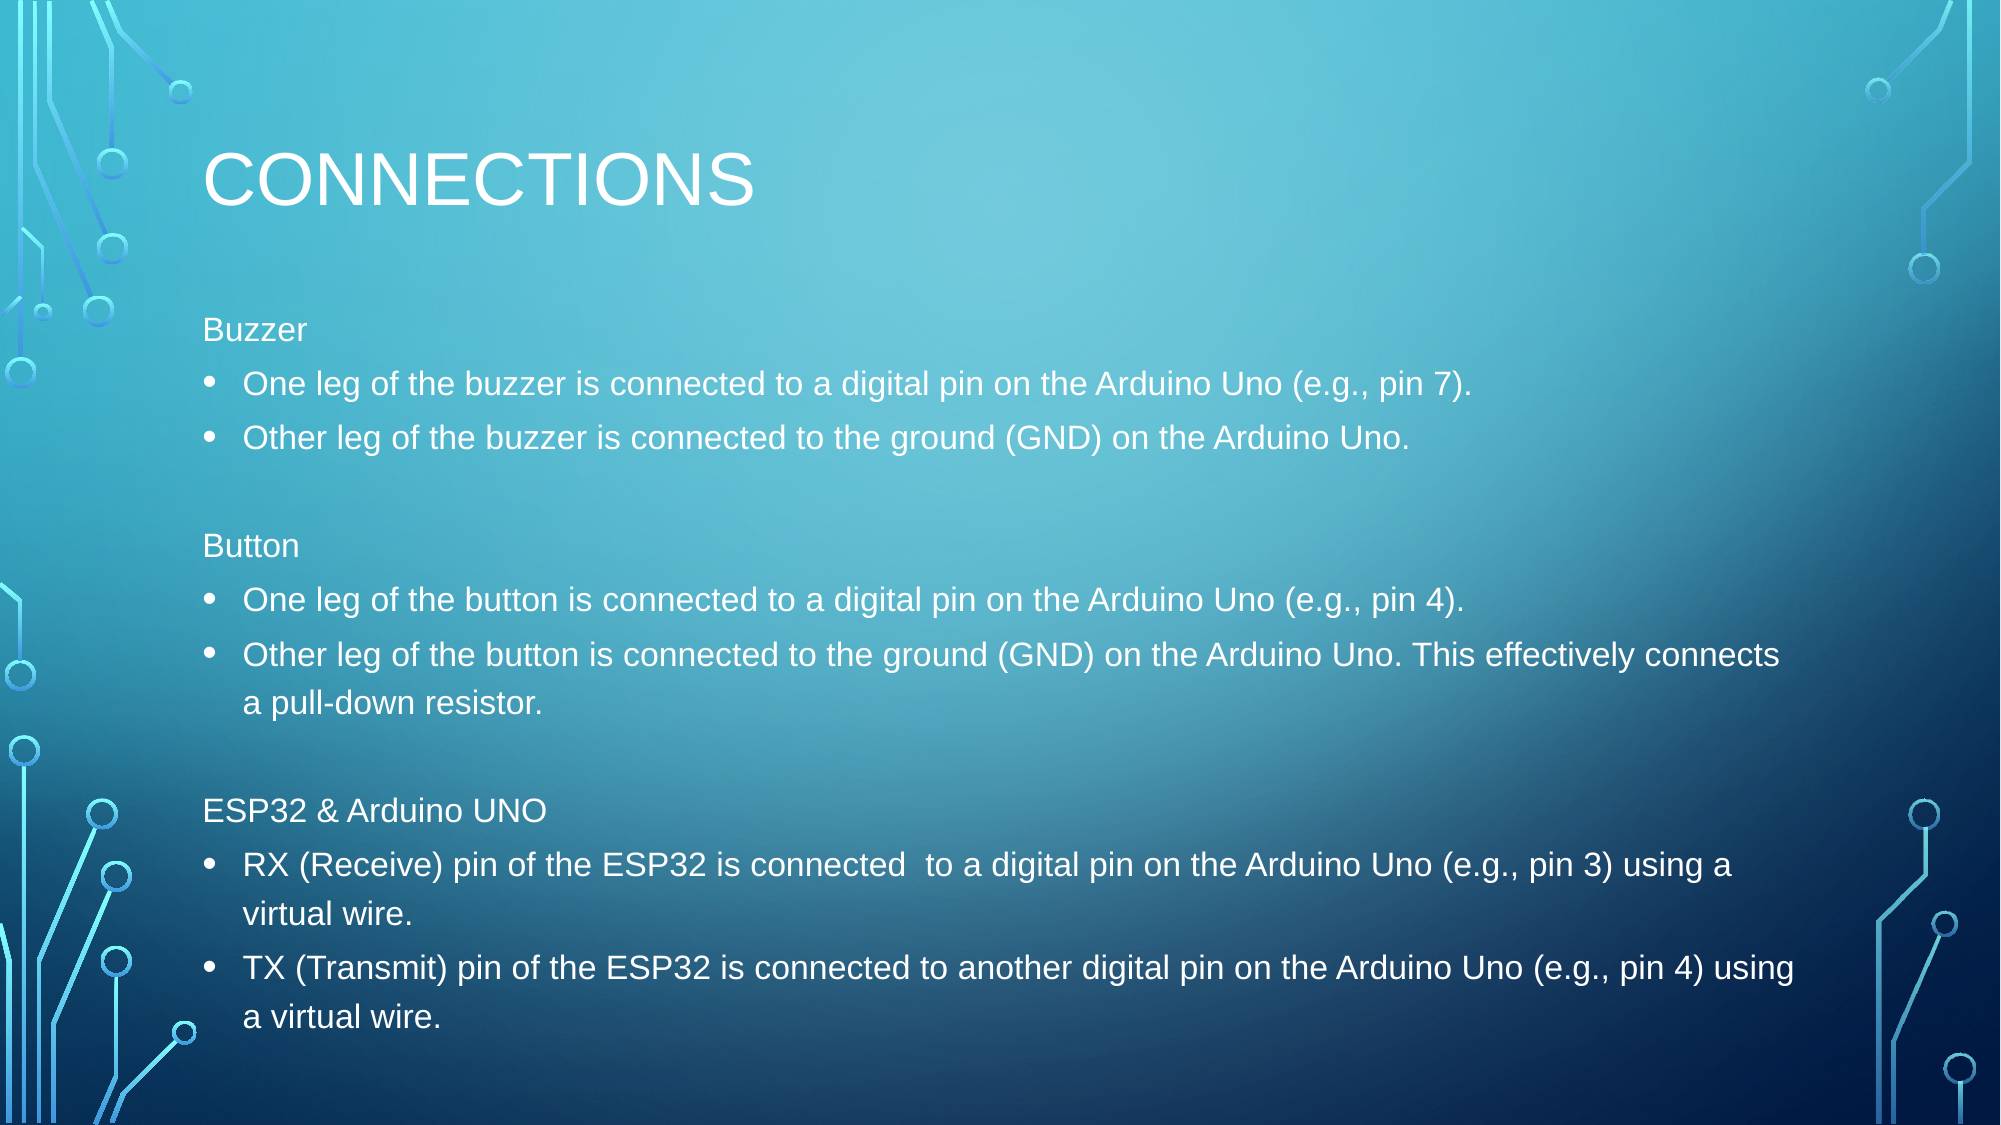

# Connections
Buzzer
One leg of the buzzer is connected to a digital pin on the Arduino Uno (e.g., pin 7).
Other leg of the buzzer is connected to the ground (GND) on the Arduino Uno.

Button
One leg of the button is connected to a digital pin on the Arduino Uno (e.g., pin 4).
Other leg of the button is connected to the ground (GND) on the Arduino Uno. This effectively connects a pull-down resistor.

ESP32 & Arduino UNO
RX (Receive) pin of the ESP32 is connected  to a digital pin on the Arduino Uno (e.g., pin 3) using a virtual wire.
TX (Transmit) pin of the ESP32 is connected to another digital pin on the Arduino Uno (e.g., pin 4) using a virtual wire.